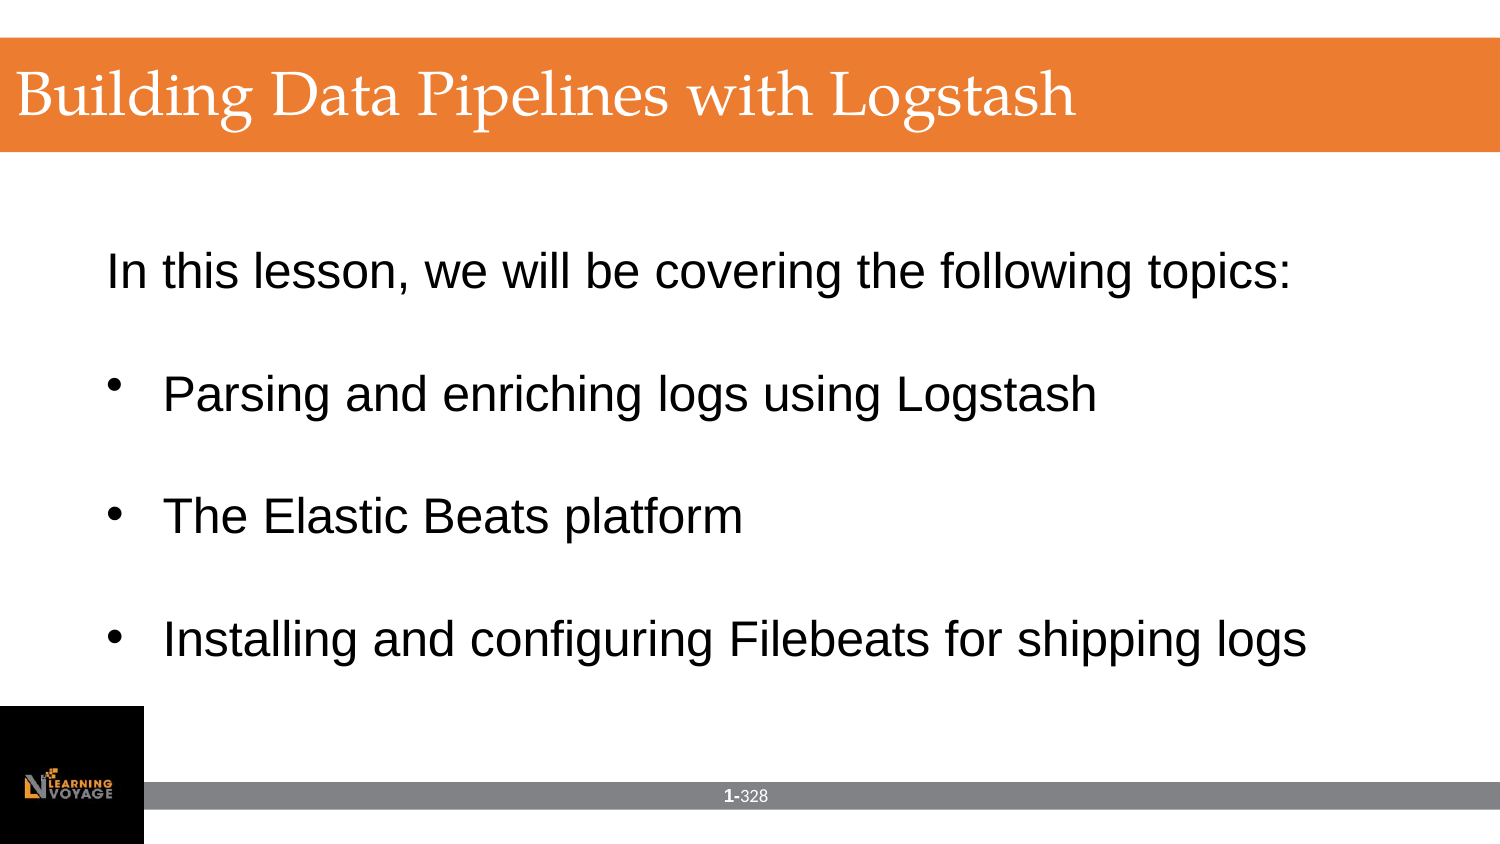

# Building Data Pipelines with Logstash
In this lesson, we will be covering the following topics:

Parsing and enriching logs using Logstash

The Elastic Beats platform

Installing and configuring Filebeats for shipping logs
1-328